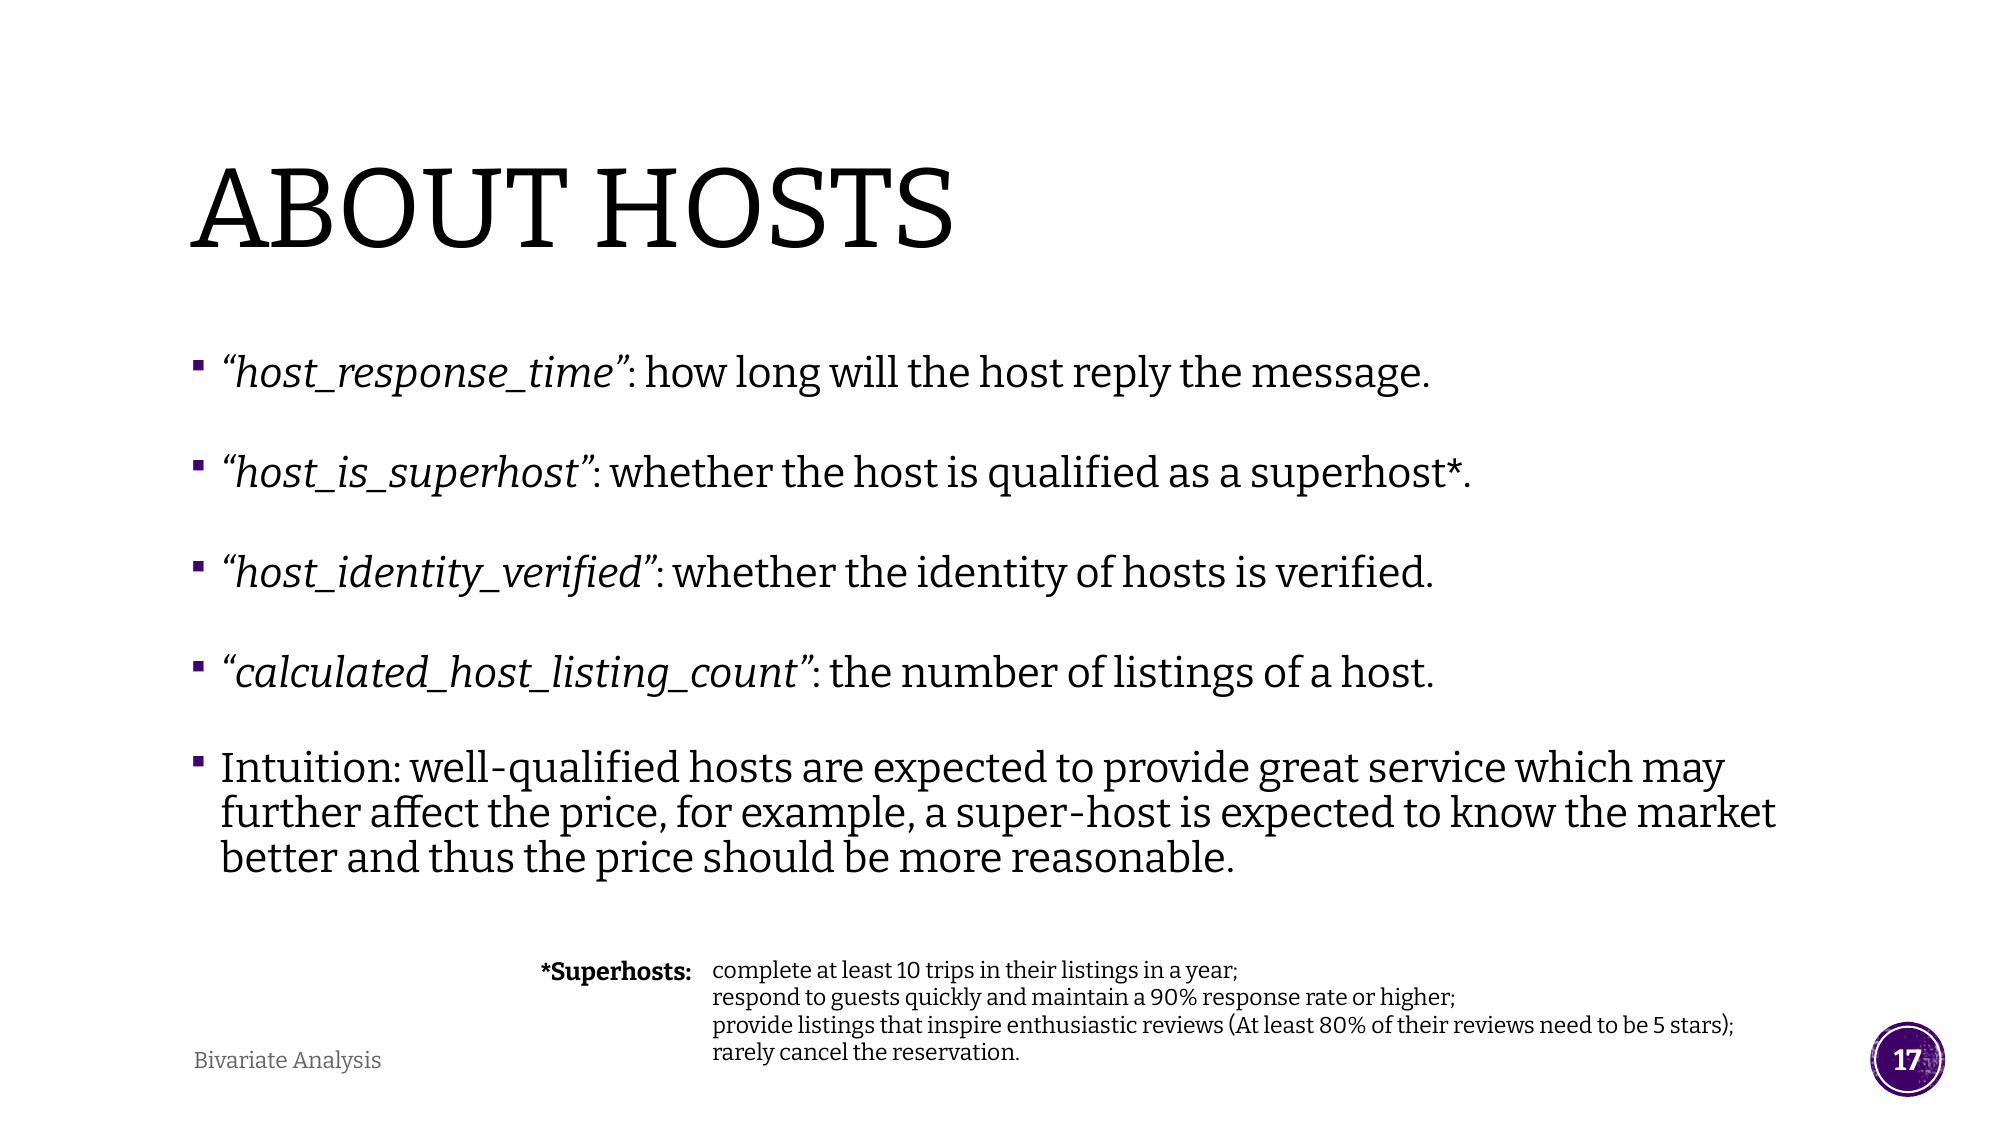

# About Hosts
“host_response_time”: how long will the host reply the message.

“host_is_superhost”: whether the host is qualified as a superhost*.

“host_identity_verified”: whether the identity of hosts is verified.

“calculated_host_listing_count”: the number of listings of a host.

Intuition: well-qualified hosts are expected to provide great service which may further affect the price, for example, a super-host is expected to know the market  better and thus the price should be more reasonable.
*Superhosts:
complete at least 10 trips in their listings in a year;
respond to guests quickly and maintain a 90% response rate or higher;
provide listings that inspire enthusiastic reviews (At least 80% of their reviews need to be 5 stars);
rarely cancel the reservation.
Bivariate Analysis
17